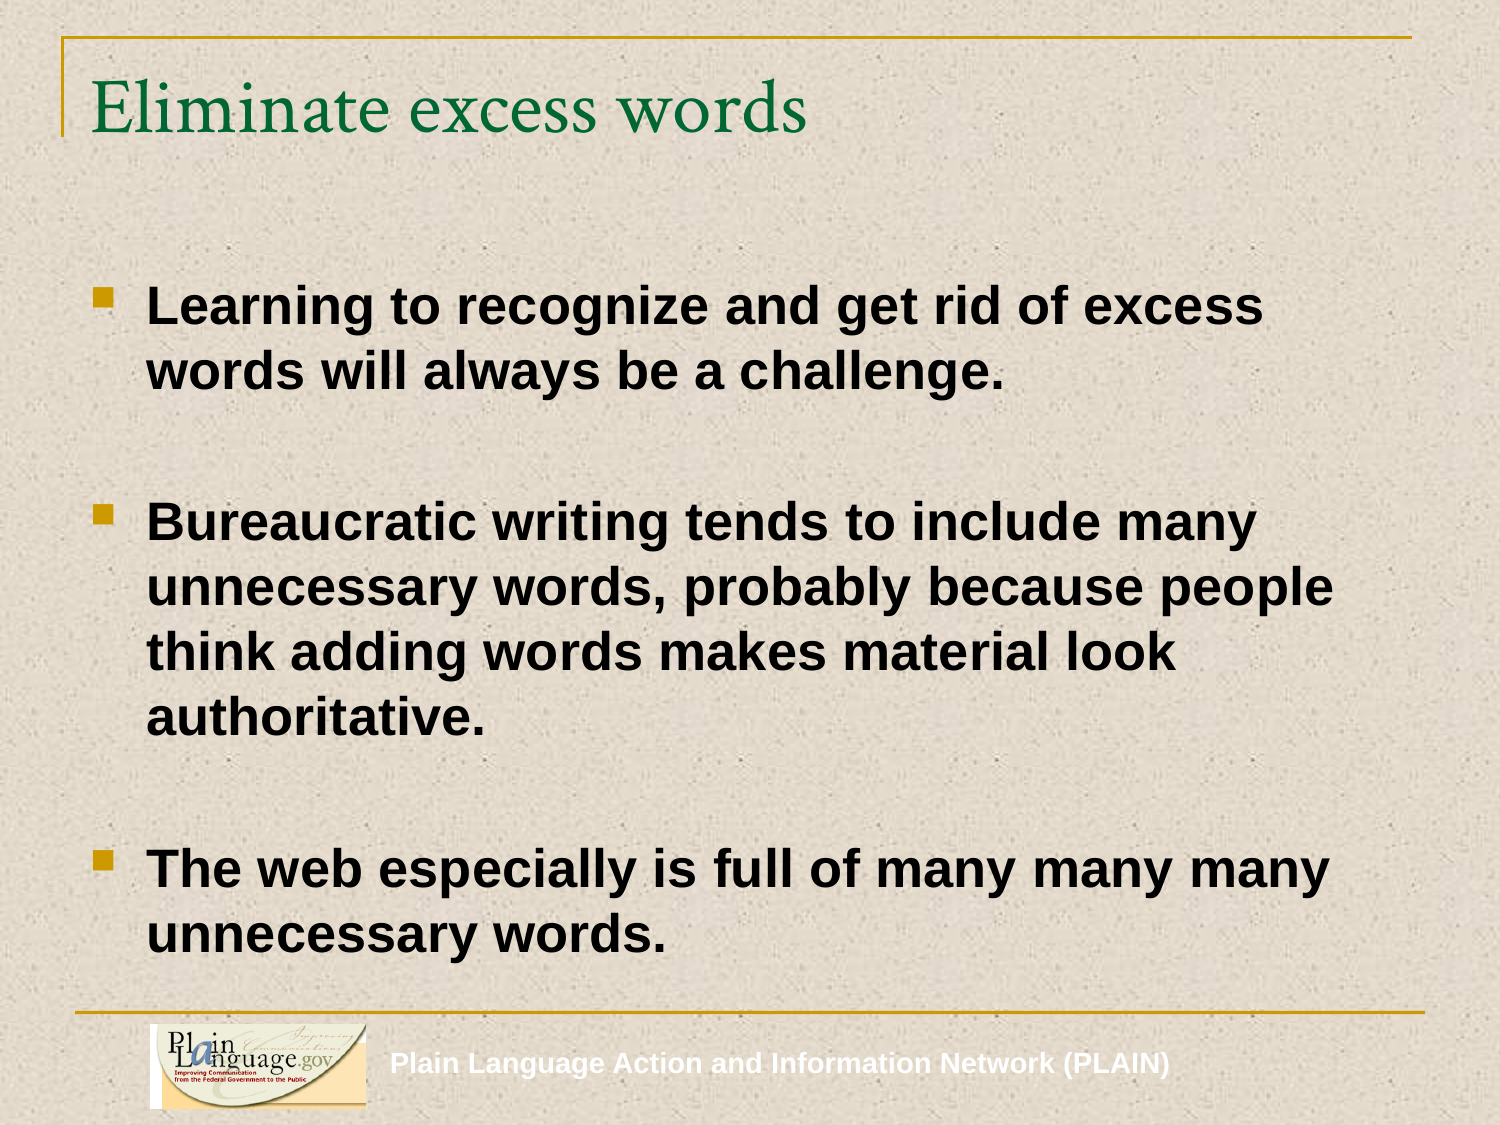

# Eliminate excess words
Learning to recognize and get rid of excess words will always be a challenge.

Bureaucratic writing tends to include many unnecessary words, probably because people think adding words makes material look authoritative.

The web especially is full of many many many unnecessary words.